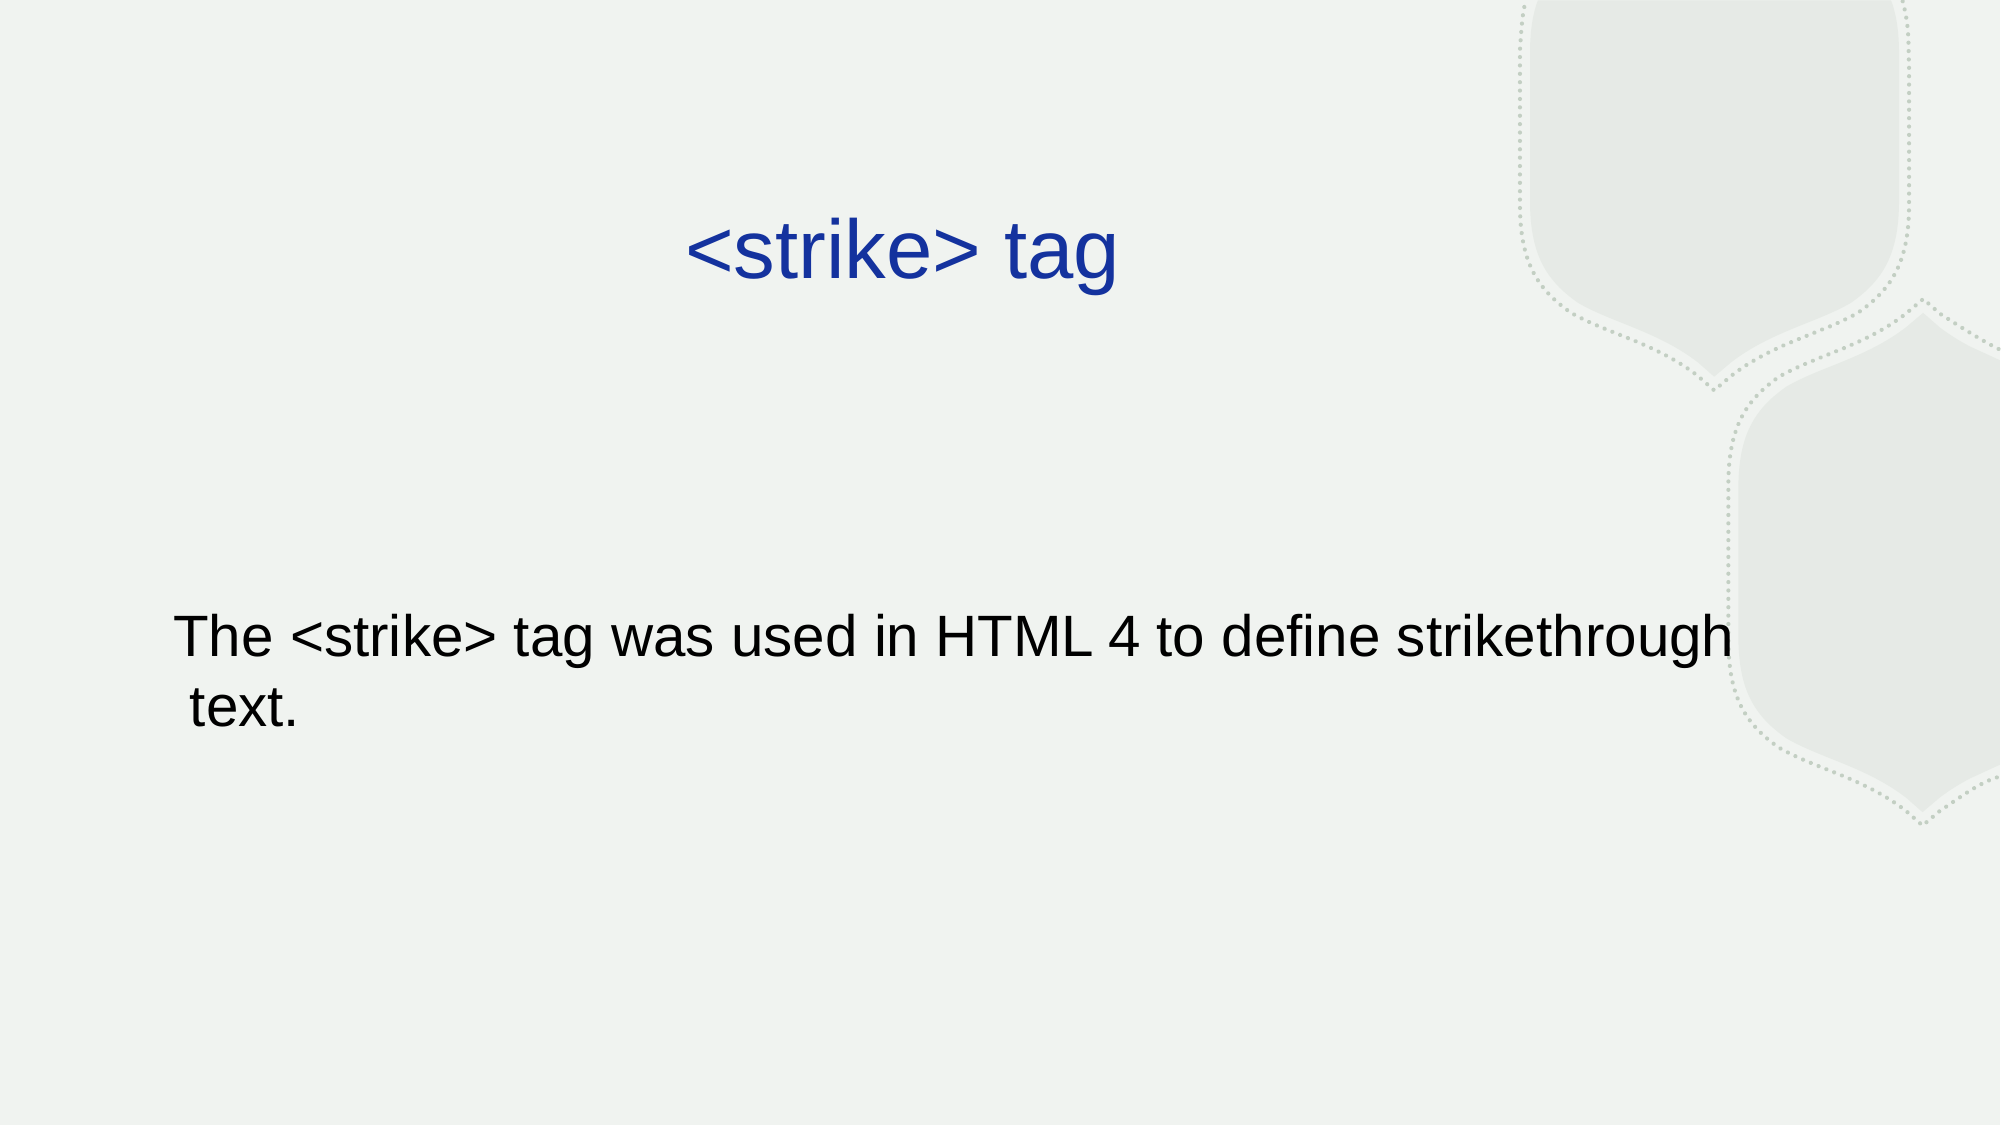

# <strike> tag
The <strike> tag was used in HTML 4 to define strikethrough
 text.